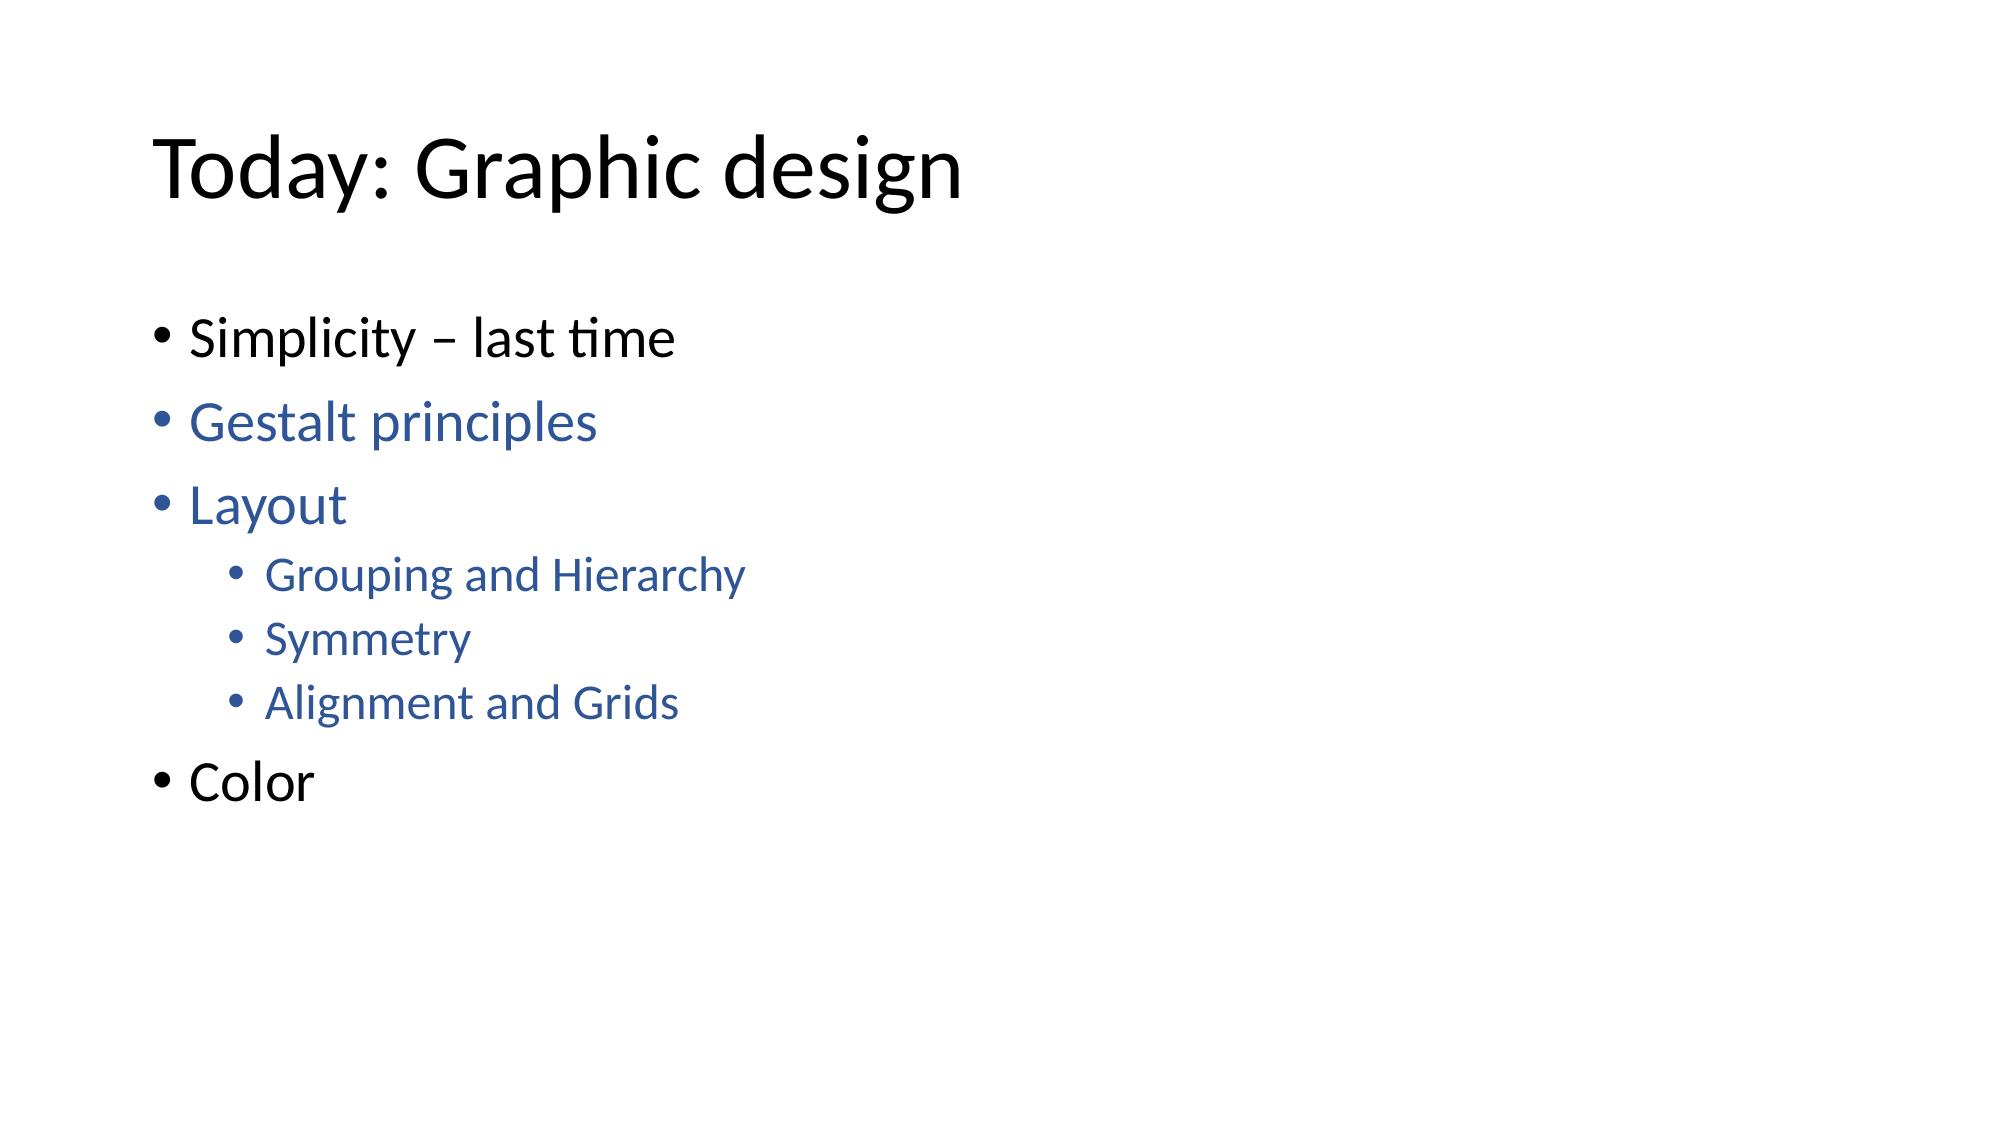

# Today: Graphic design
Simplicity – last time
Gestalt principles
Layout
Grouping and Hierarchy
Symmetry
Alignment and Grids
Color